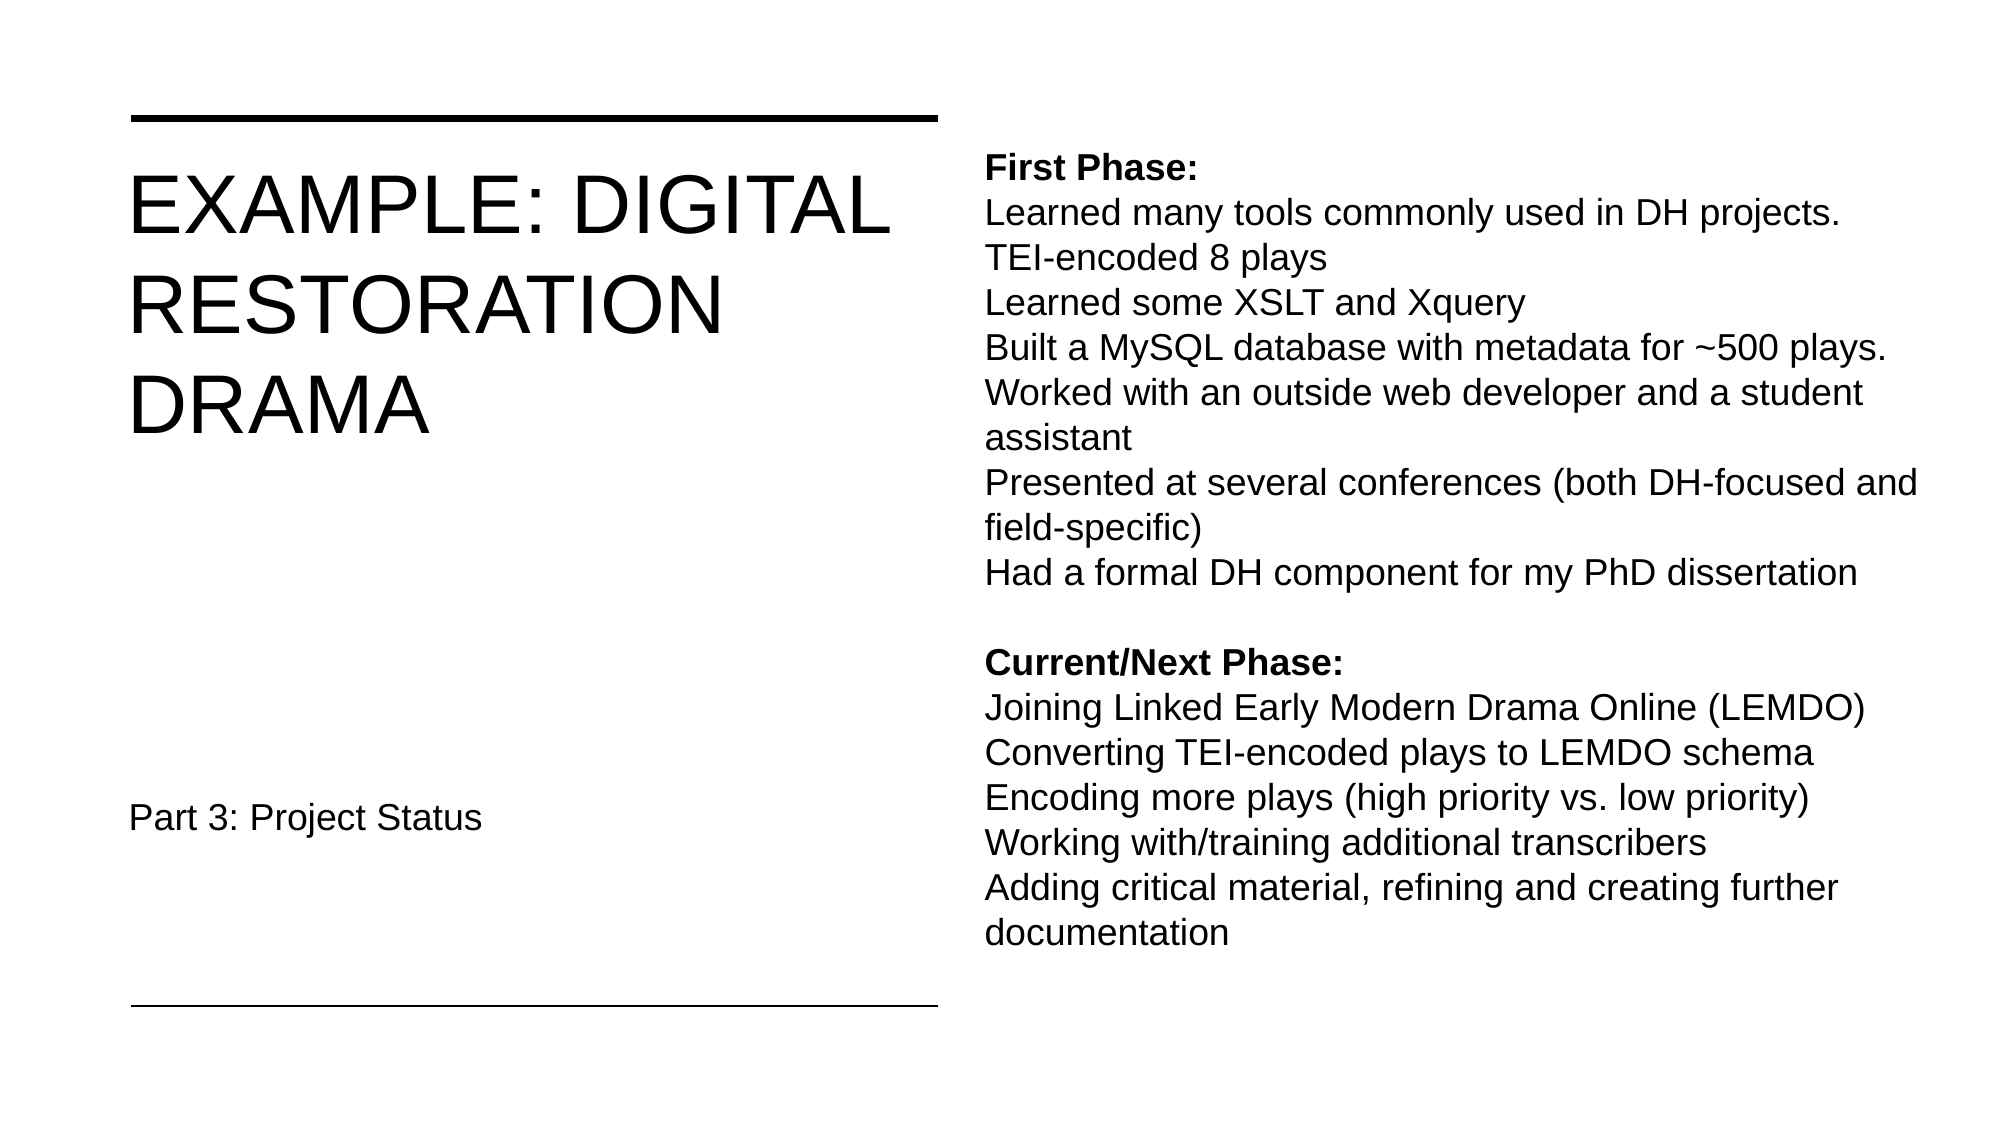

First Phase:
Learned many tools commonly used in DH projects.
TEI-encoded 8 plays
Learned some XSLT and Xquery
Built a MySQL database with metadata for ~500 plays.
Worked with an outside web developer and a student assistant
Presented at several conferences (both DH-focused and field-specific)
Had a formal DH component for my PhD dissertation

Current/Next Phase:
Joining Linked Early Modern Drama Online (LEMDO)
Converting TEI-encoded plays to LEMDO schema
Encoding more plays (high priority vs. low priority)
Working with/training additional transcribers
Adding critical material, refining and creating further documentation

# Example: Digital Restoration Drama
Part 3: Project Status